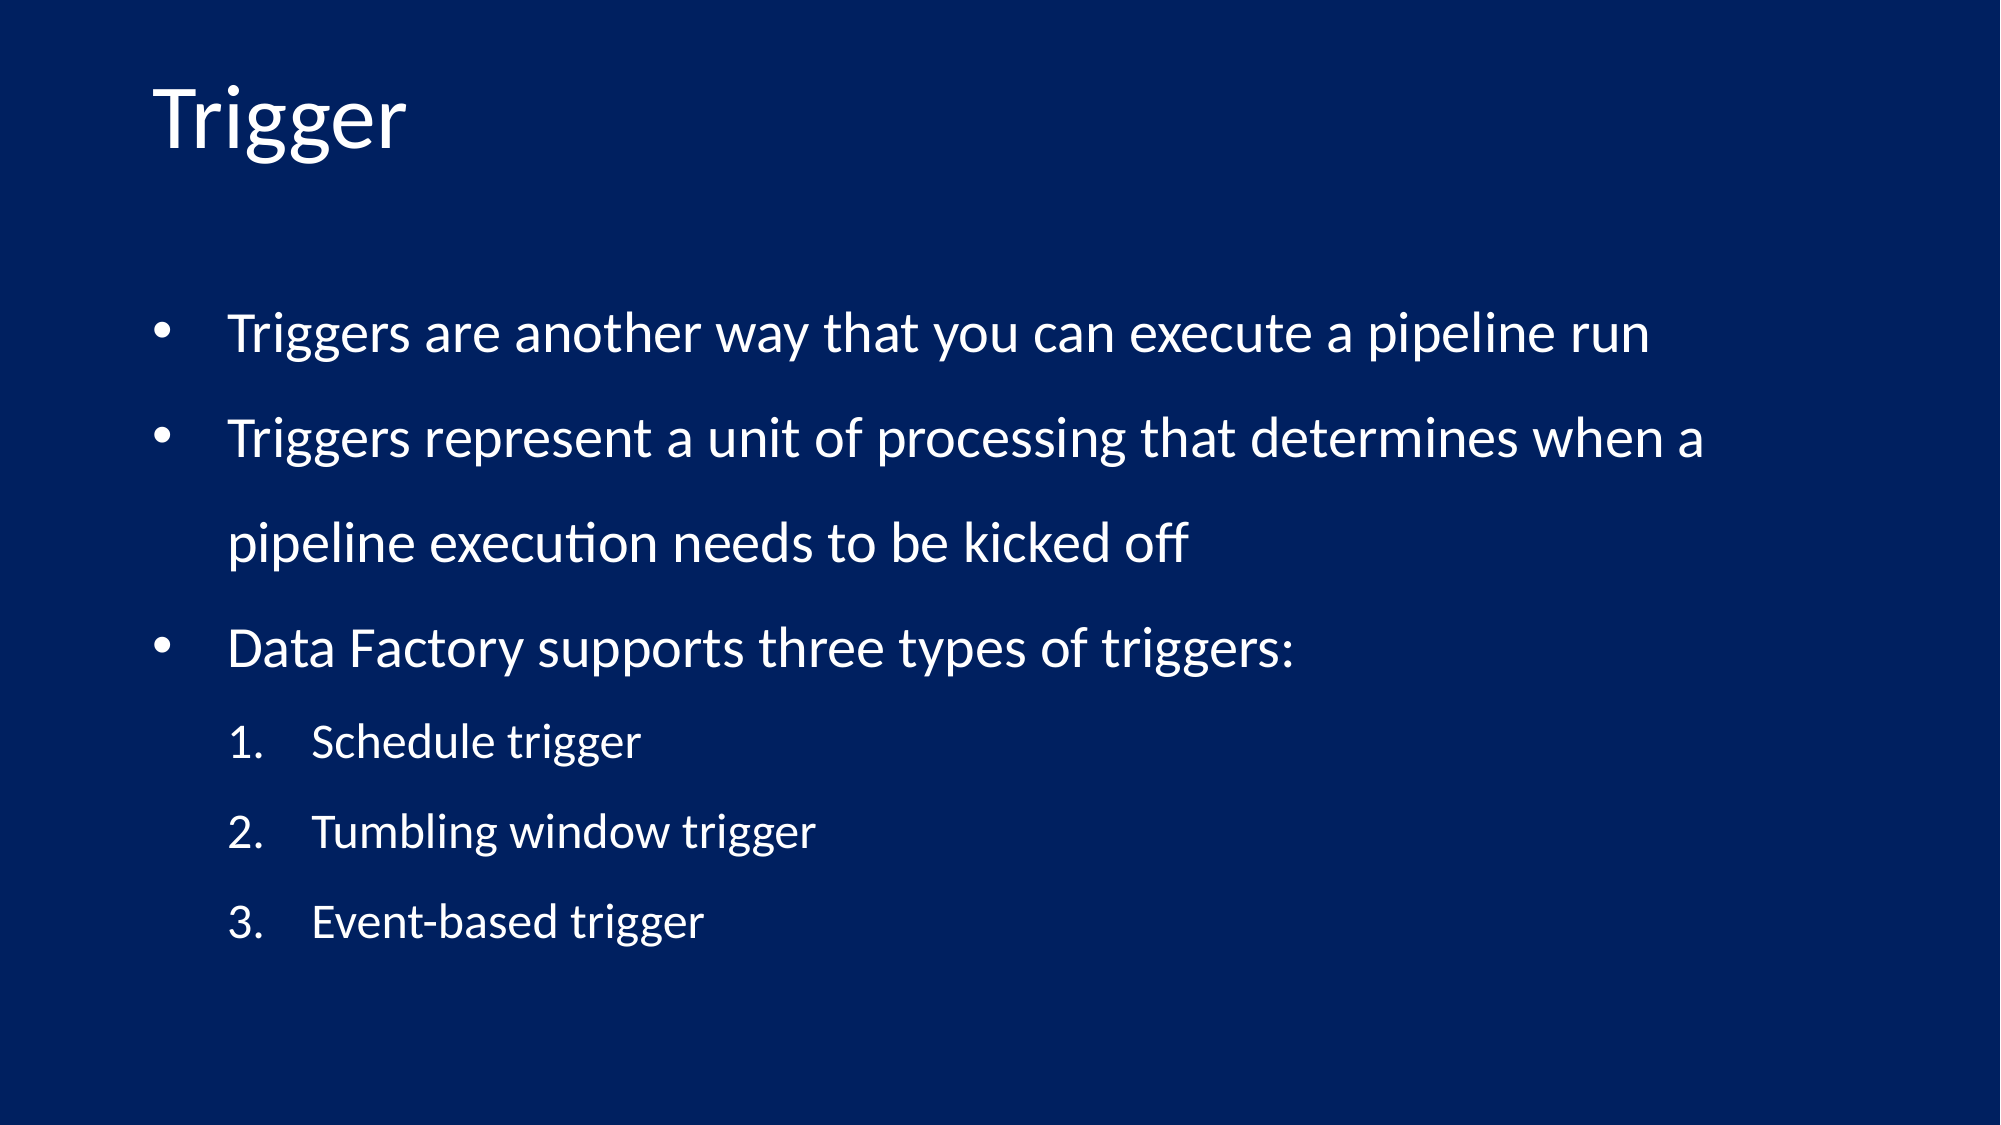

# Trigger

Triggers are another way that you can execute a pipeline run
Triggers represent a unit of processing that determines when a pipeline execution needs to be kicked off
Data Factory supports three types of triggers:
Schedule trigger
Tumbling window trigger
Event-based trigger